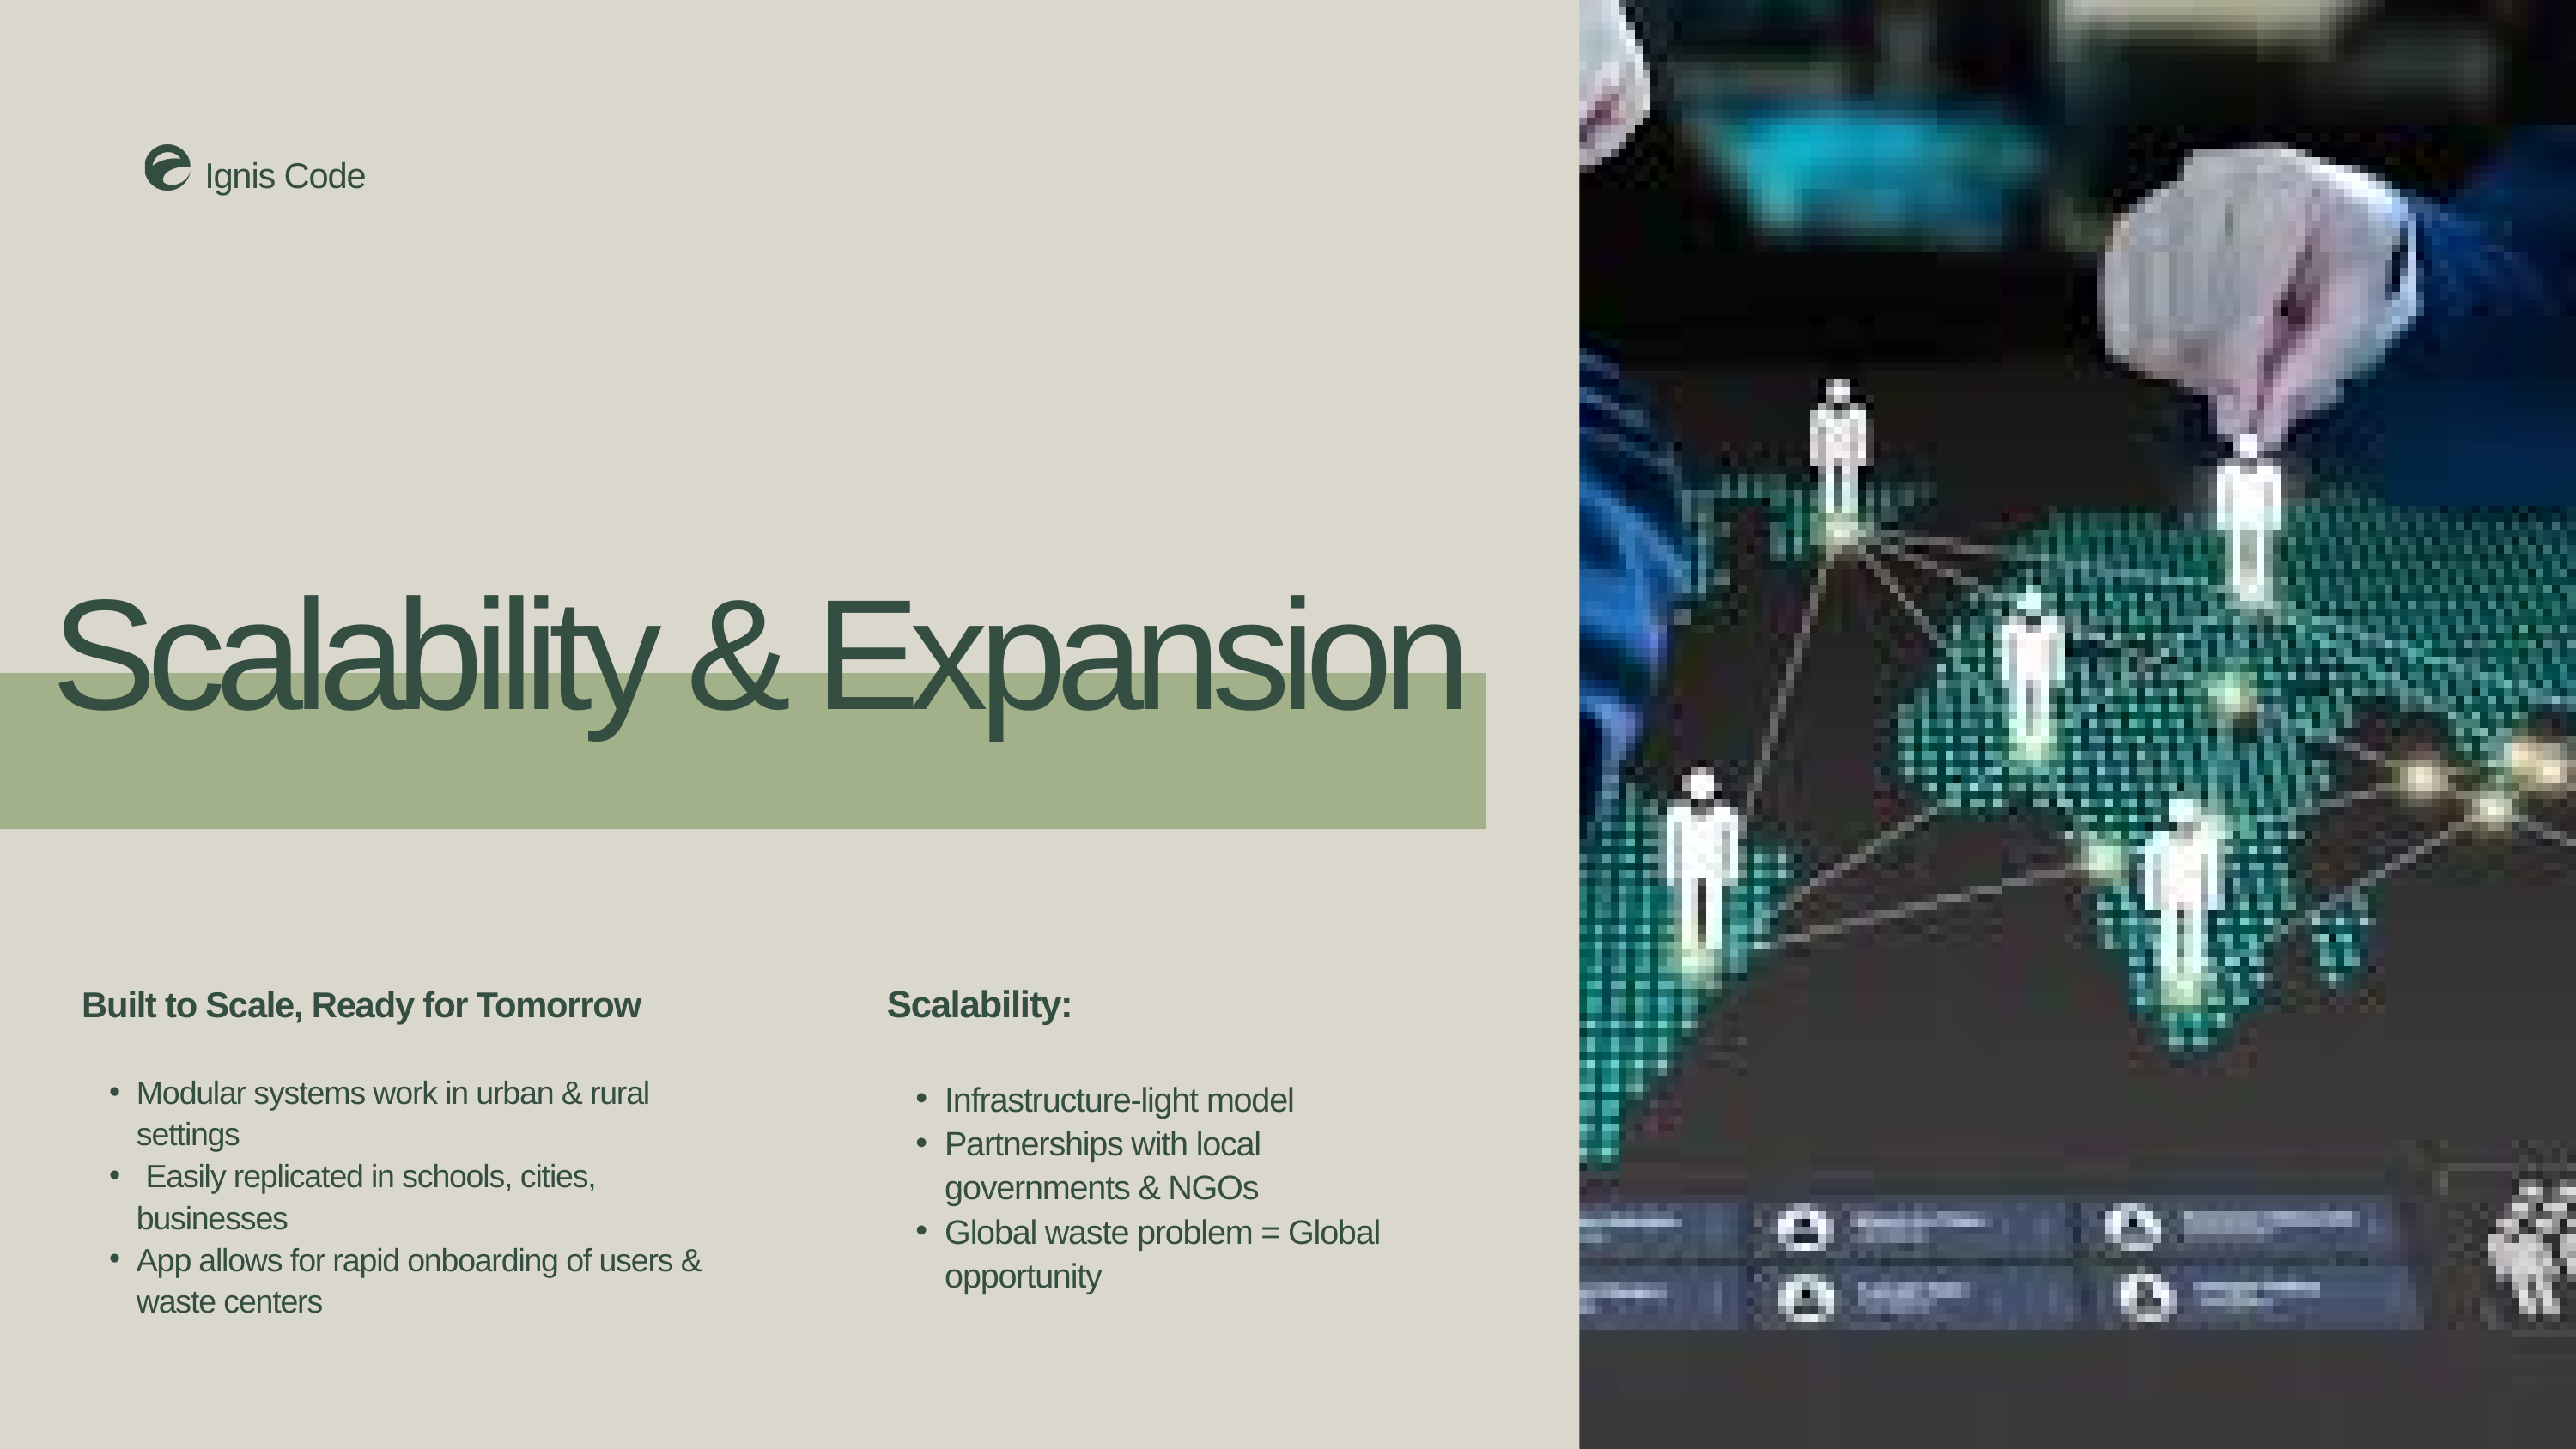

Ignis Code
Scalability & Expansion

Scalability:

Infrastructure-light model
Partnerships with local governments & NGOs
Global waste problem = Global opportunity

Built to Scale, Ready for Tomorrow

Modular systems work in urban & rural settings
 Easily replicated in schools, cities, businesses
App allows for rapid onboarding of users & waste centers